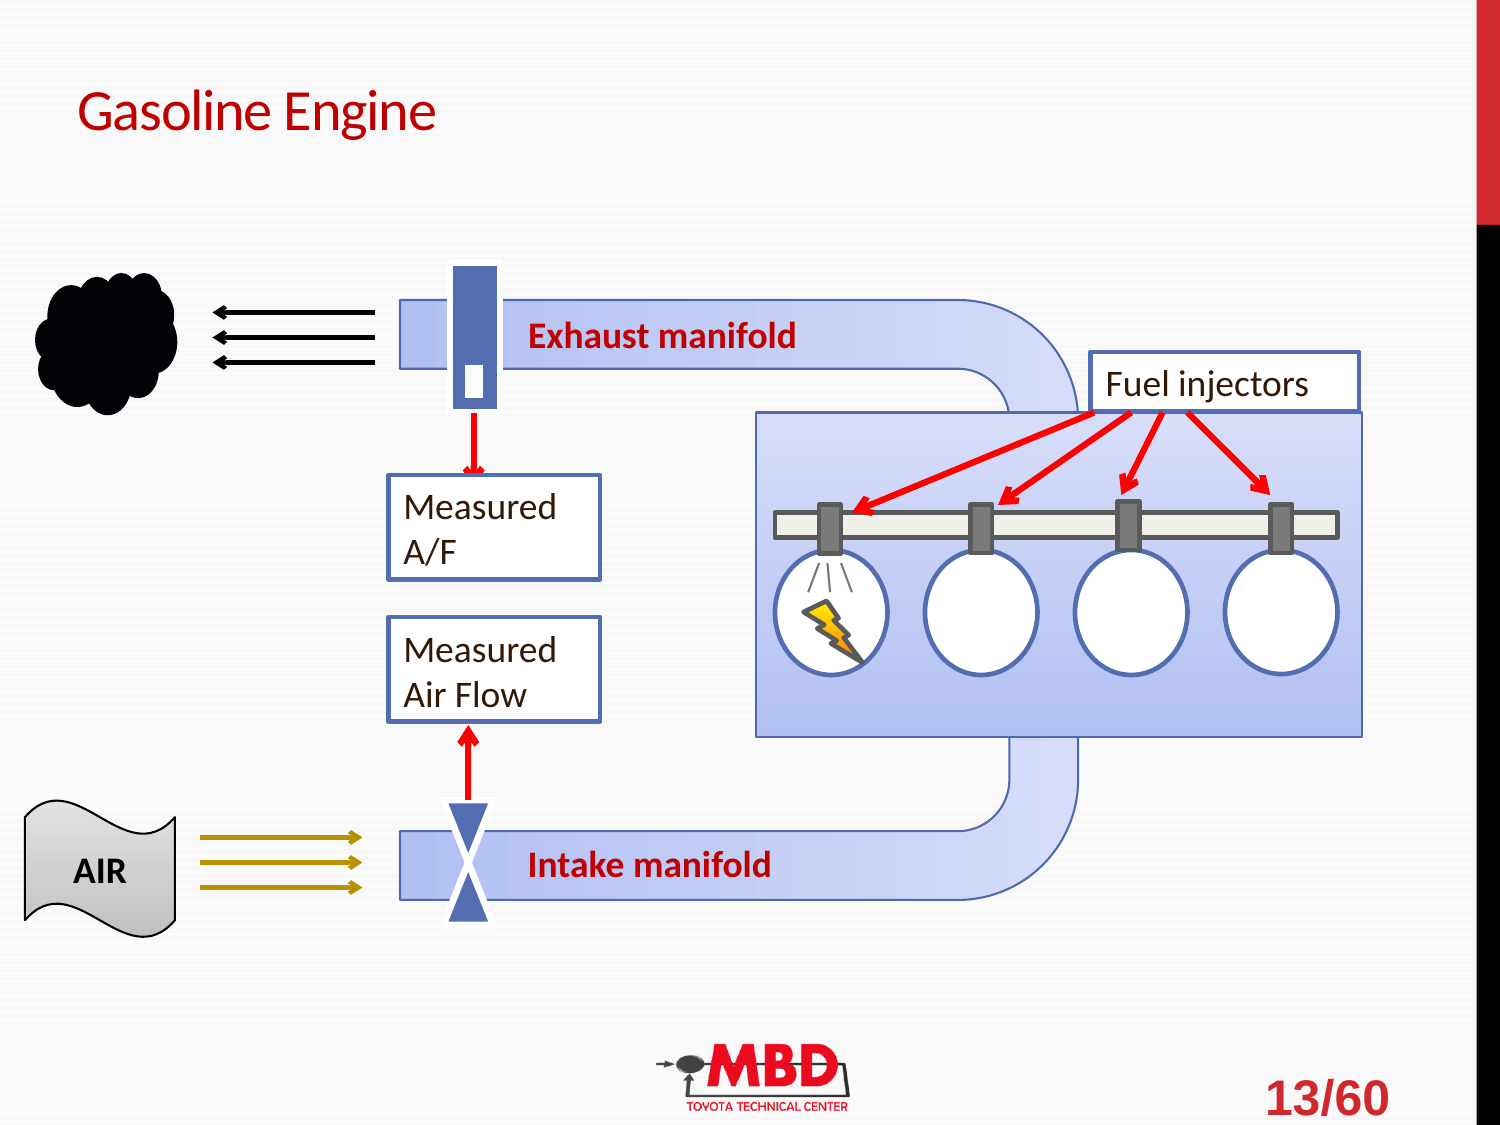

# Gasoline Engine

Exhaust manifold
Fuel injectors

Measured A/F

Measured Air Flow
AIR

Intake manifold
13/60